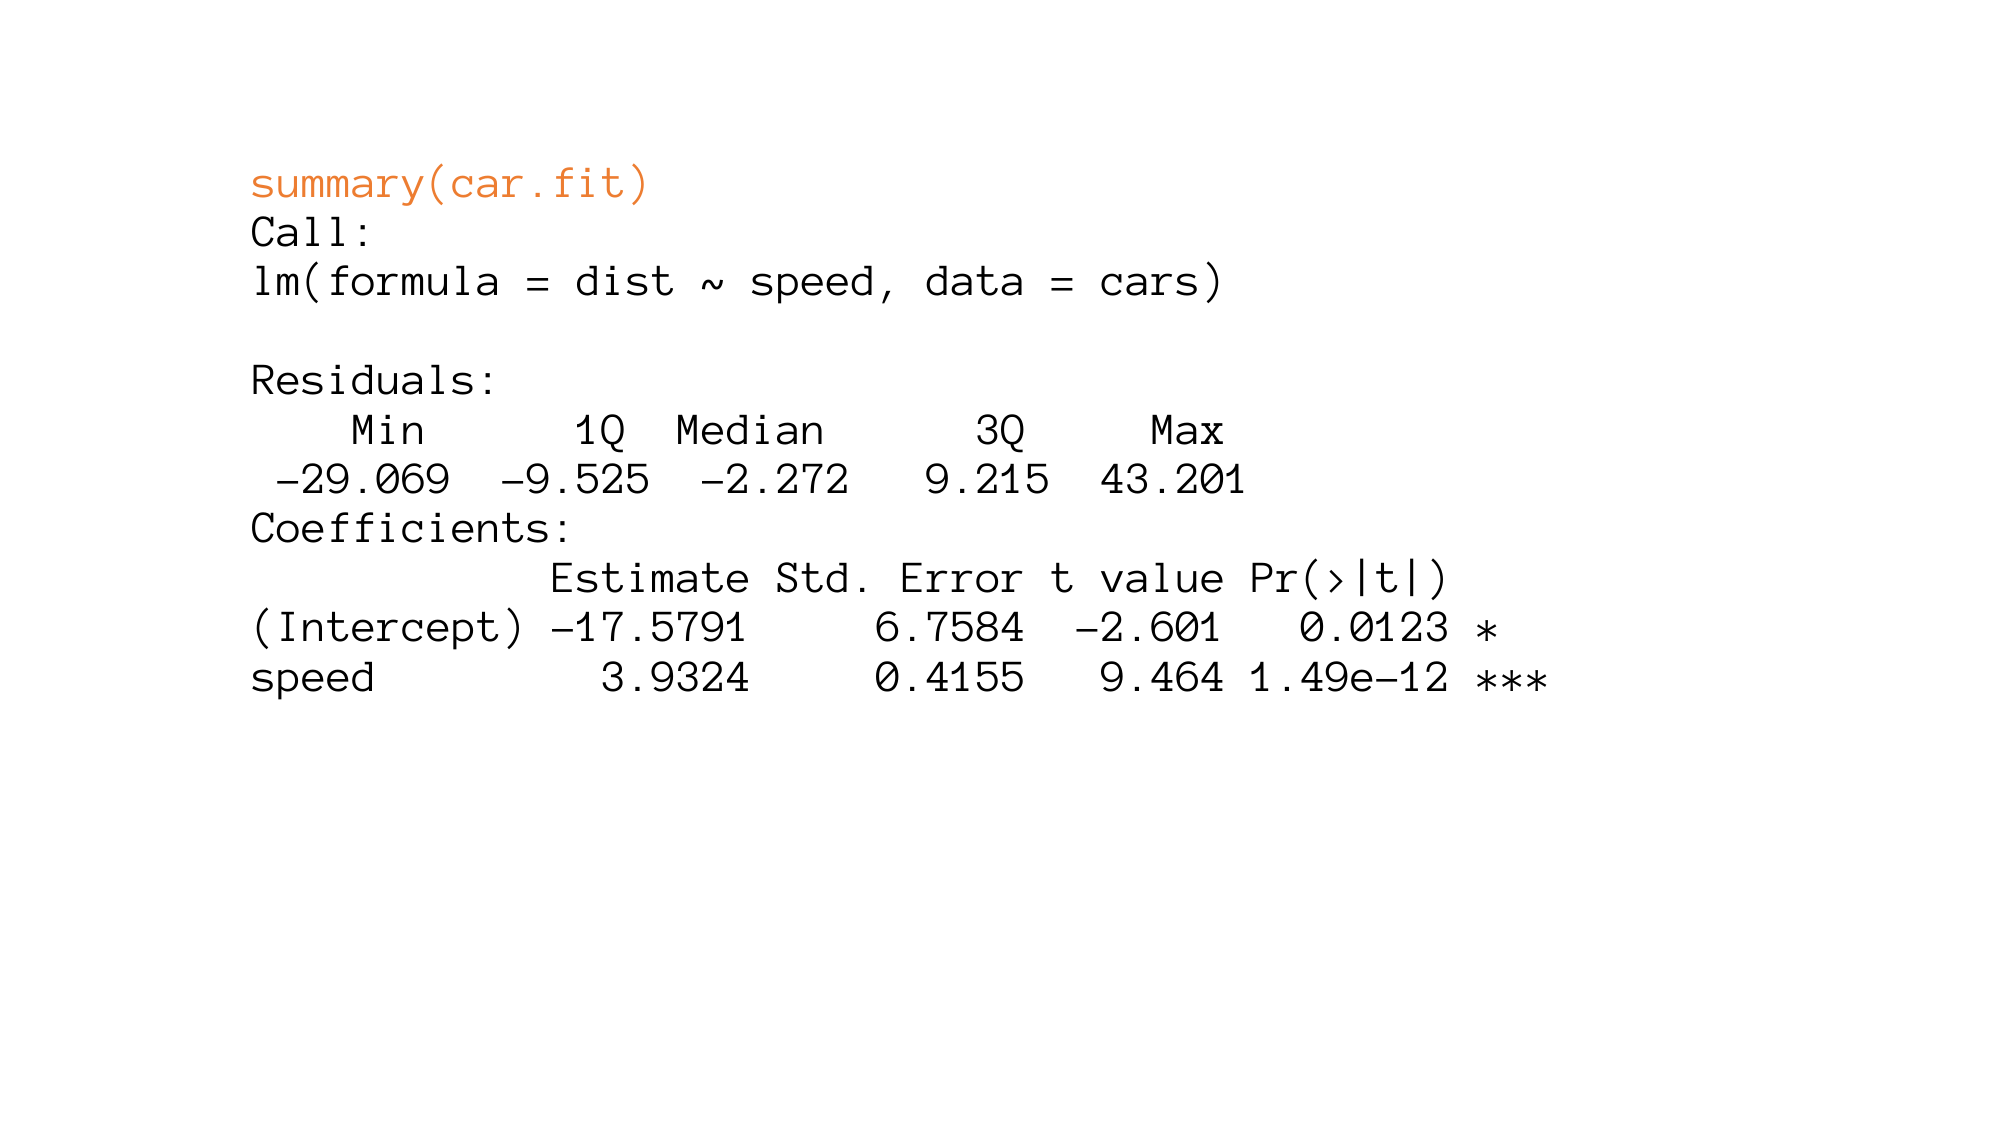

# R: Analyzing data
summary(car.fit)
Call:
lm(formula = dist ~ speed, data = cars)
Residuals:
    Min      1Q  Median      3Q     Max
 -29.069  -9.525  -2.272   9.215  43.201 Coefficients:
            Estimate Std. Error t value Pr(>|t|)    (Intercept) -17.5791     6.7584  -2.601   0.0123 *  speed         3.9324     0.4155   9.464 1.49e-12 ***